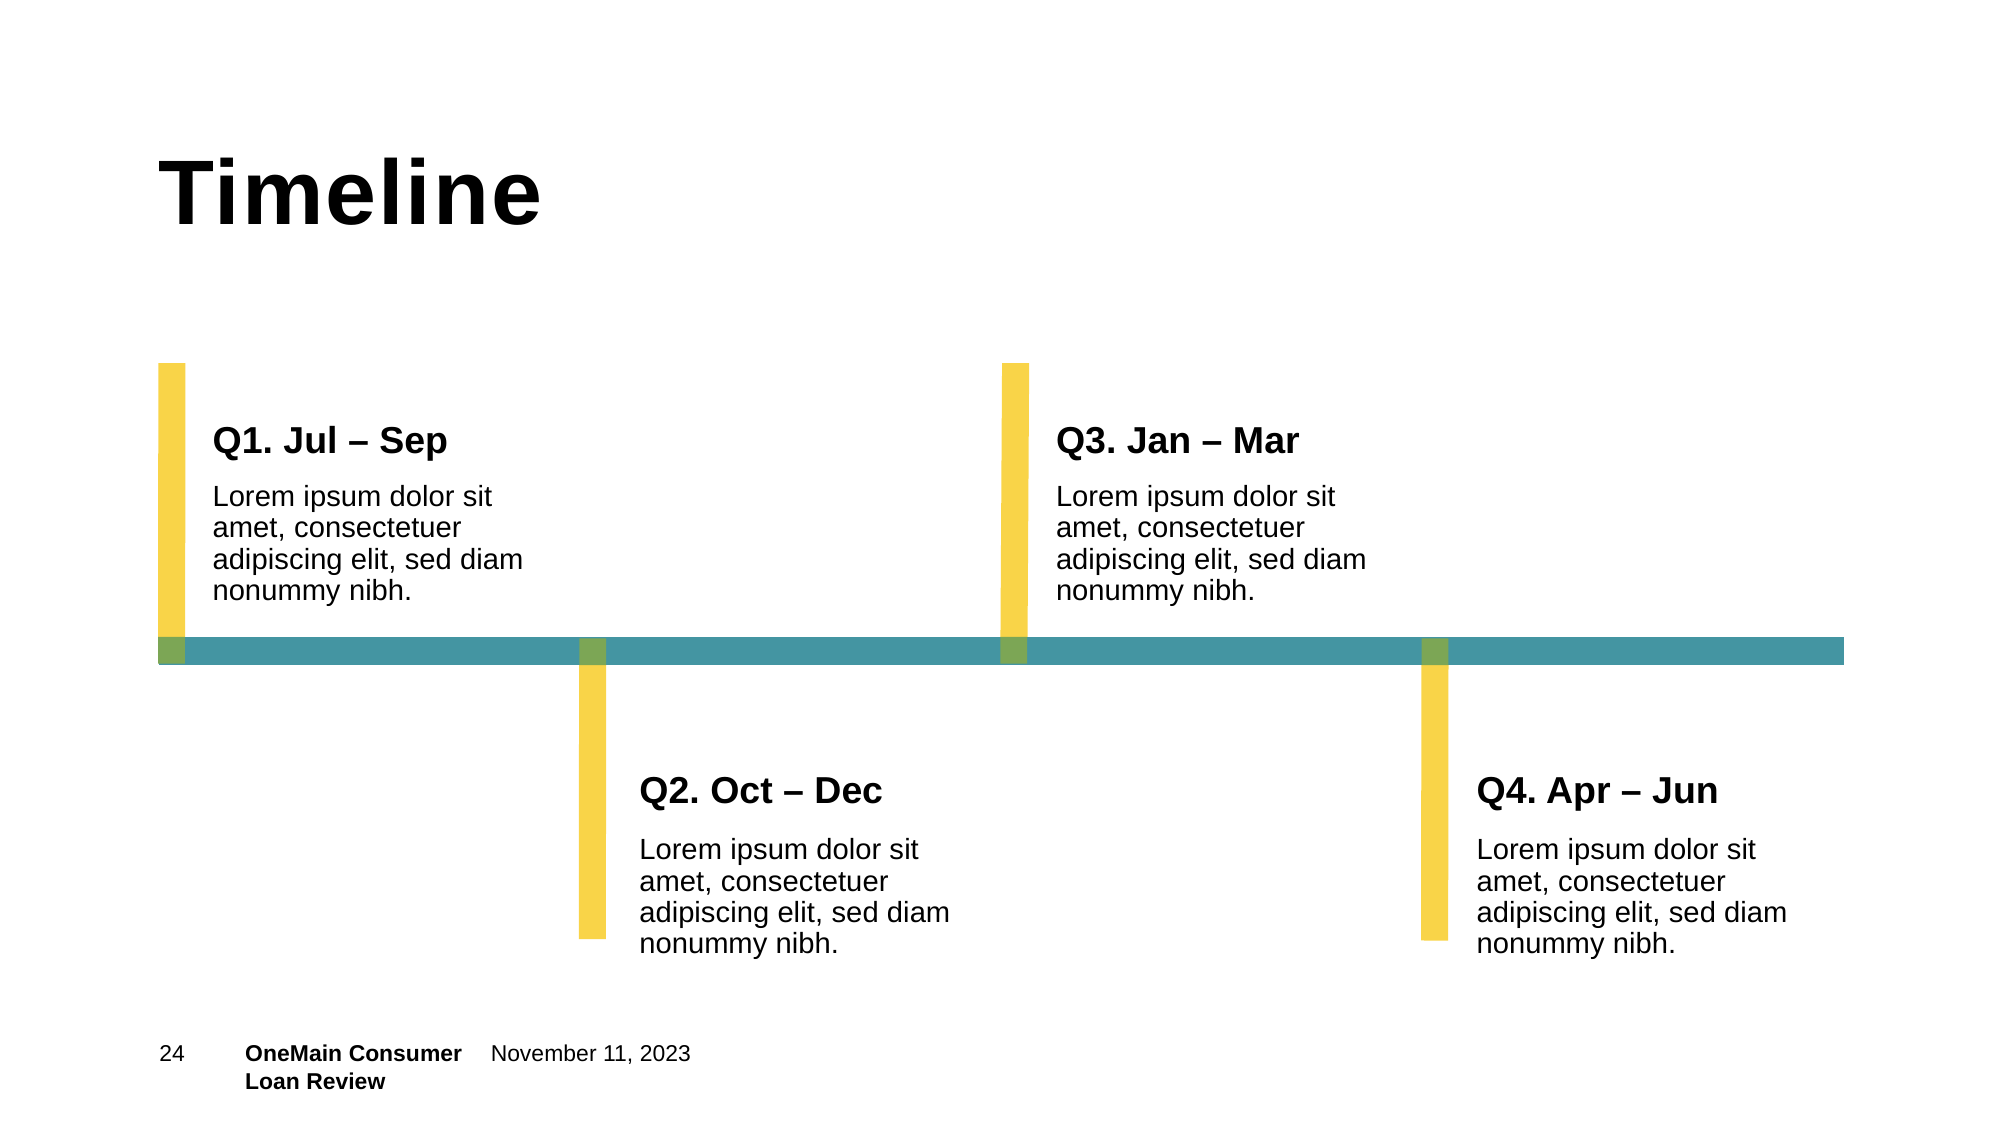

# Timeline
Q1. Jul – Sep
Q3. Jan – Mar
Lorem ipsum dolor sit amet, consectetuer adipiscing elit, sed diam nonummy nibh.

Lorem ipsum dolor sit amet, consectetuer adipiscing elit, sed diam nonummy nibh.

Q2. Oct – Dec
Q4. Apr – Jun
Lorem ipsum dolor sit amet, consectetuer adipiscing elit, sed diam nonummy nibh.

Lorem ipsum dolor sit amet, consectetuer adipiscing elit, sed diam nonummy nibh.

24
OneMain Consumer Loan Review
November 11, 2023